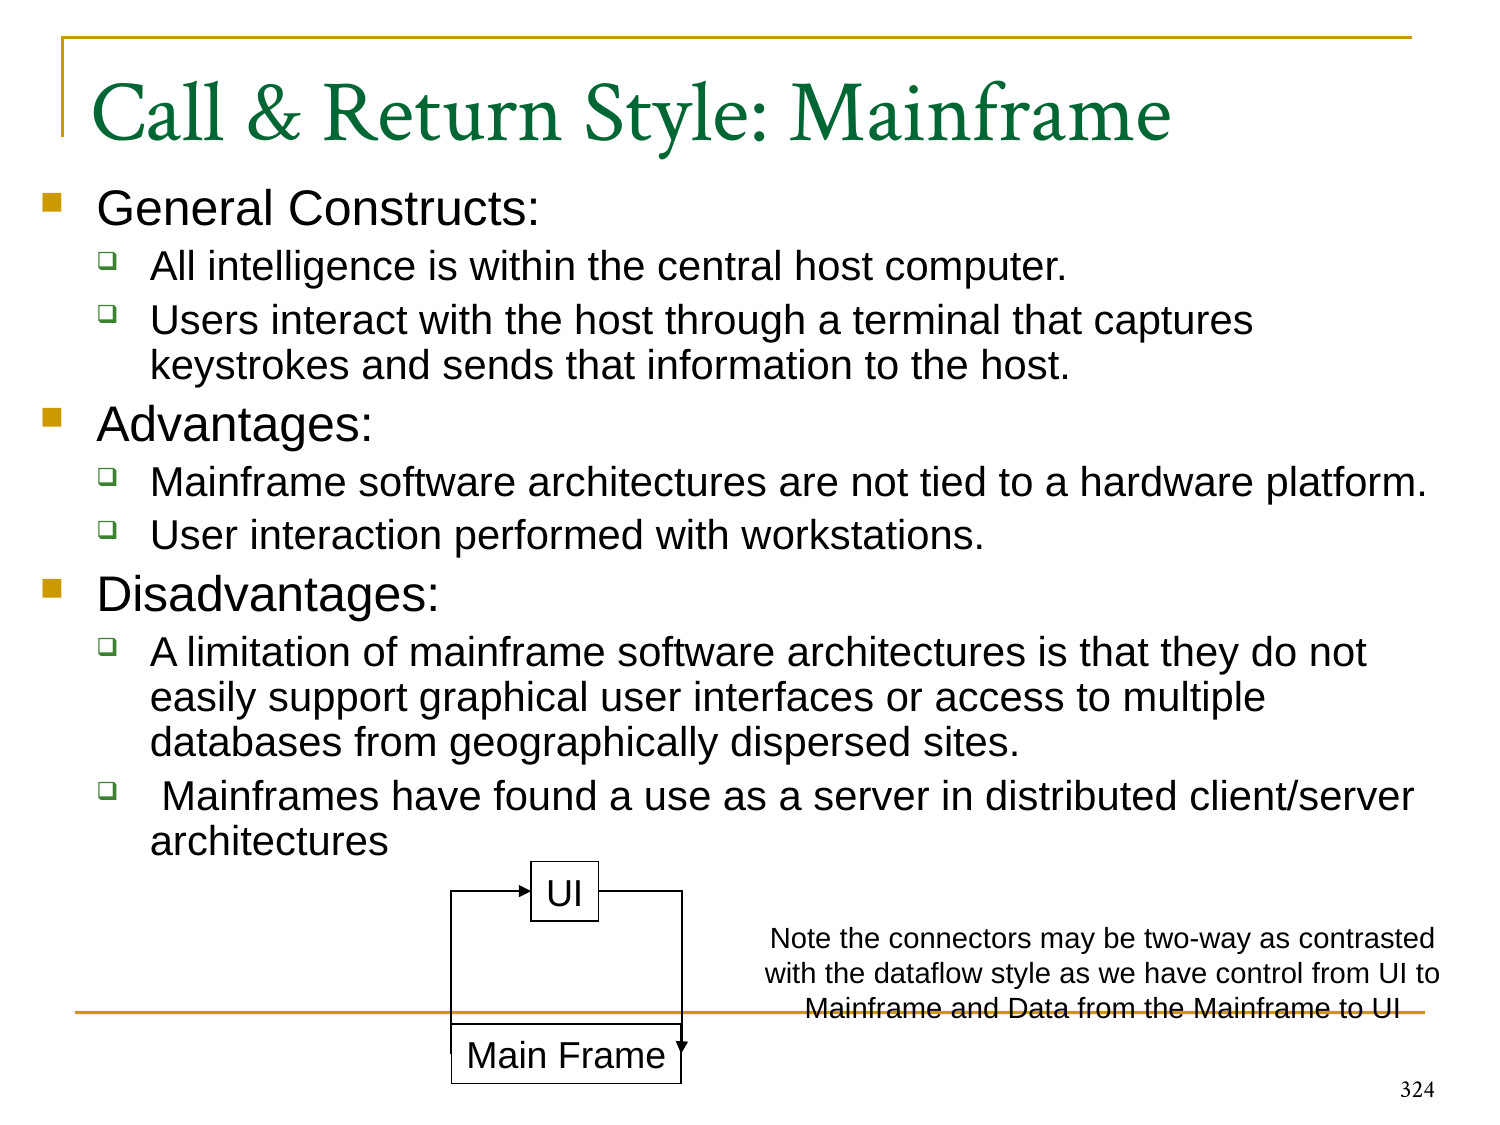

# Call & Return Style: Mainframe
General Constructs:
All intelligence is within the central host computer.
Users interact with the host through a terminal that captures keystrokes and sends that information to the host.
Advantages:
Mainframe software architectures are not tied to a hardware platform.
User interaction performed with workstations.
Disadvantages:
A limitation of mainframe software architectures is that they do not easily support graphical user interfaces or access to multiple databases from geographically dispersed sites.
 Mainframes have found a use as a server in distributed client/server architectures
UI
Note the connectors may be two-way as contrasted with the dataflow style as we have control from UI to Mainframe and Data from the Mainframe to UI
Main Frame
324